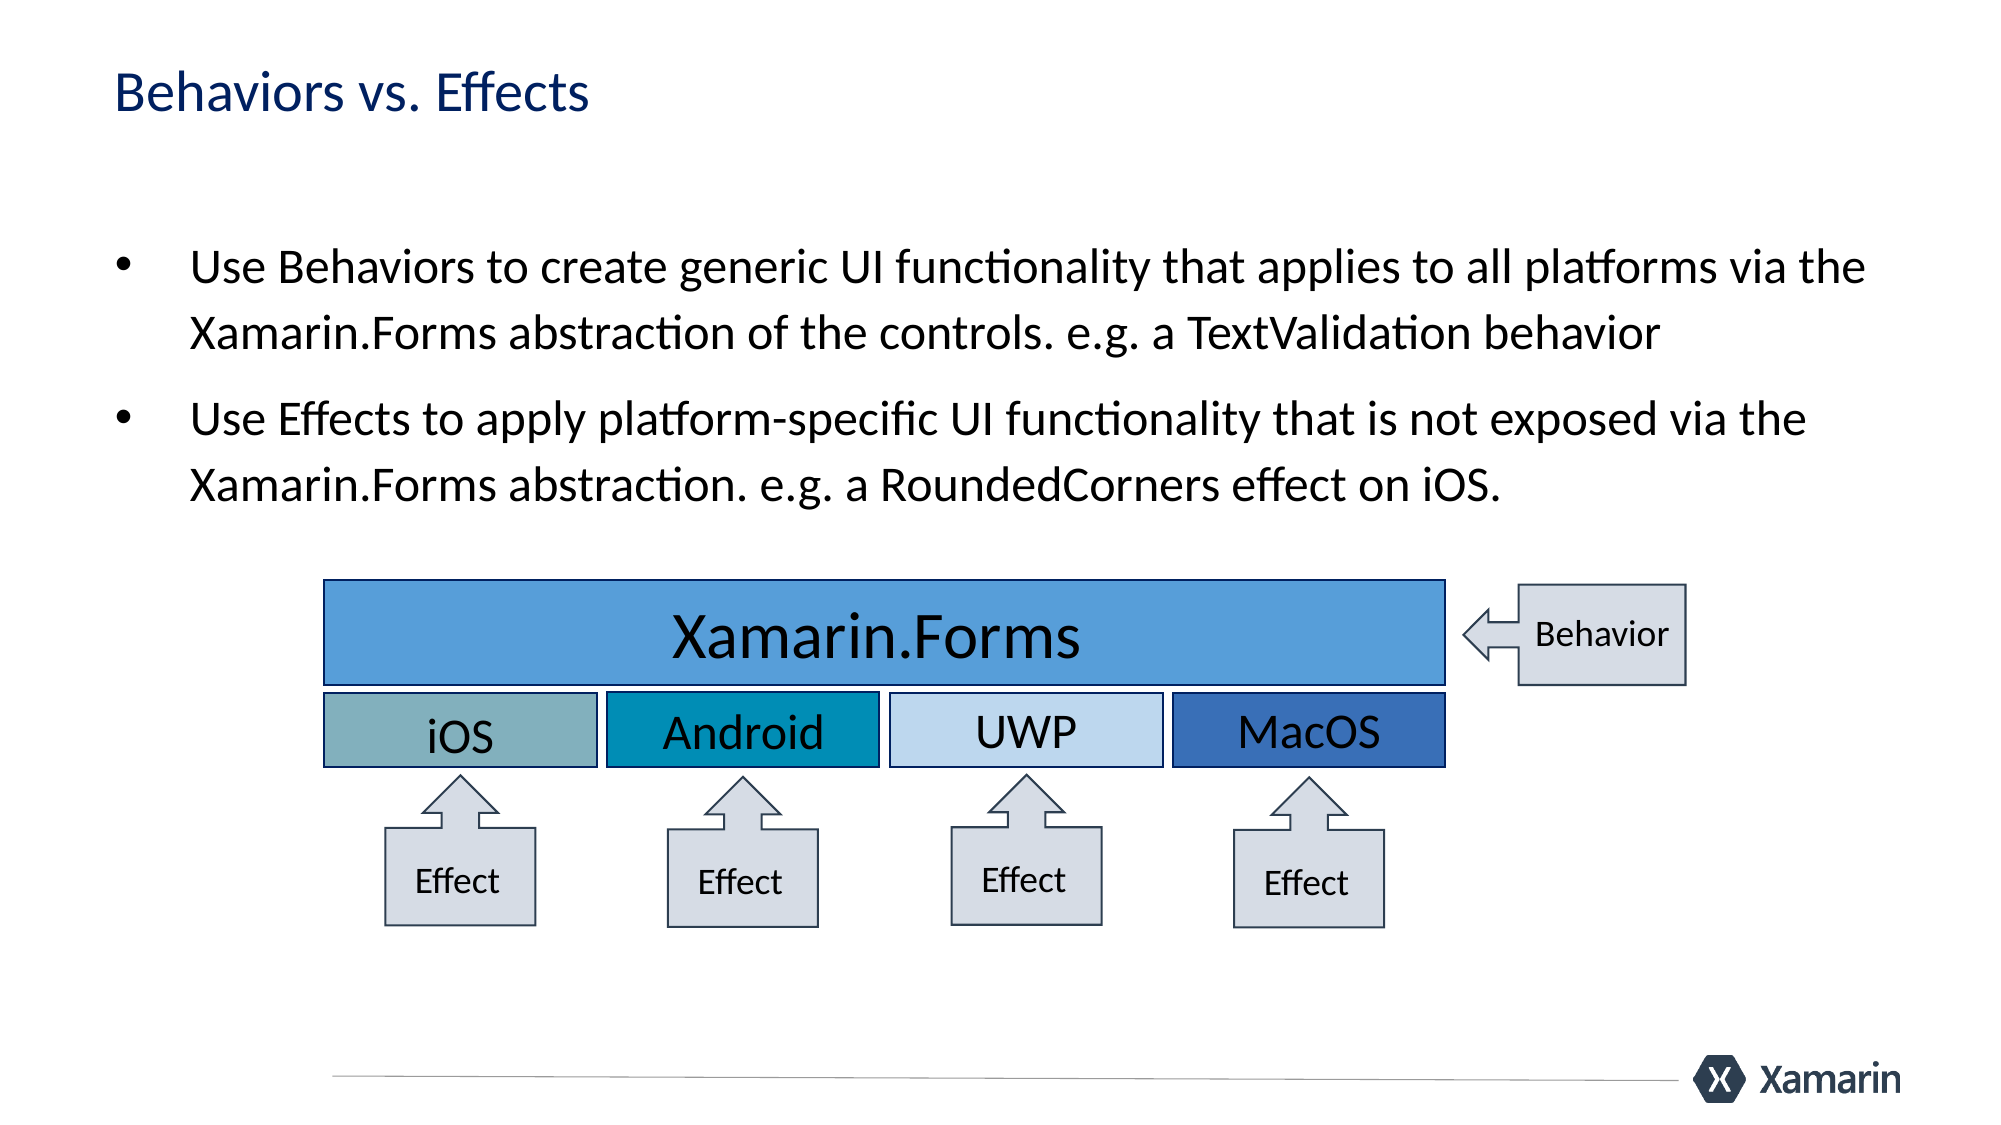

# Behaviors vs. Effects
Use Behaviors to create generic UI functionality that applies to all platforms via the Xamarin.Forms abstraction of the controls. e.g. a TextValidation behavior
Use Effects to apply platform-specific UI functionality that is not exposed via the Xamarin.Forms abstraction. e.g. a RoundedCorners effect on iOS.

Xamarin.Forms
MacOS

UWP

Android

iOS

Effect

Effect

Effect

Effect

Behavior